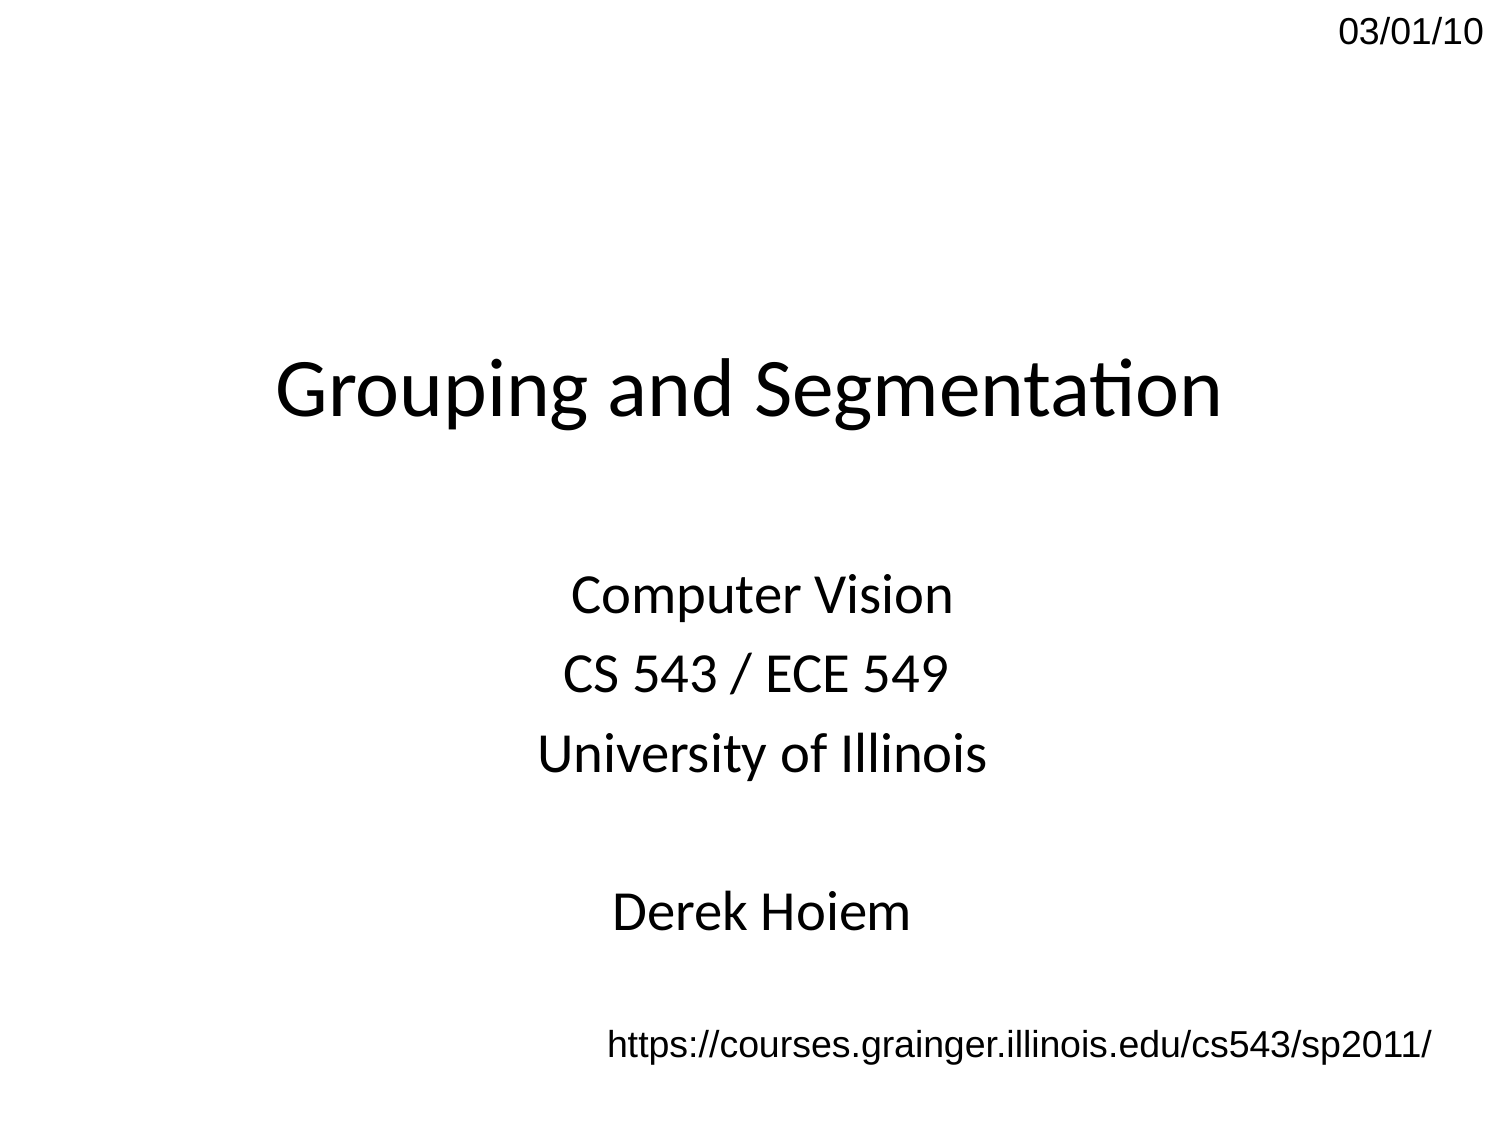

03/01/10
# Grouping and Segmentation
Computer Vision
CS 543 / ECE 549
University of Illinois

Derek Hoiem
https://courses.grainger.illinois.edu/cs543/sp2011/